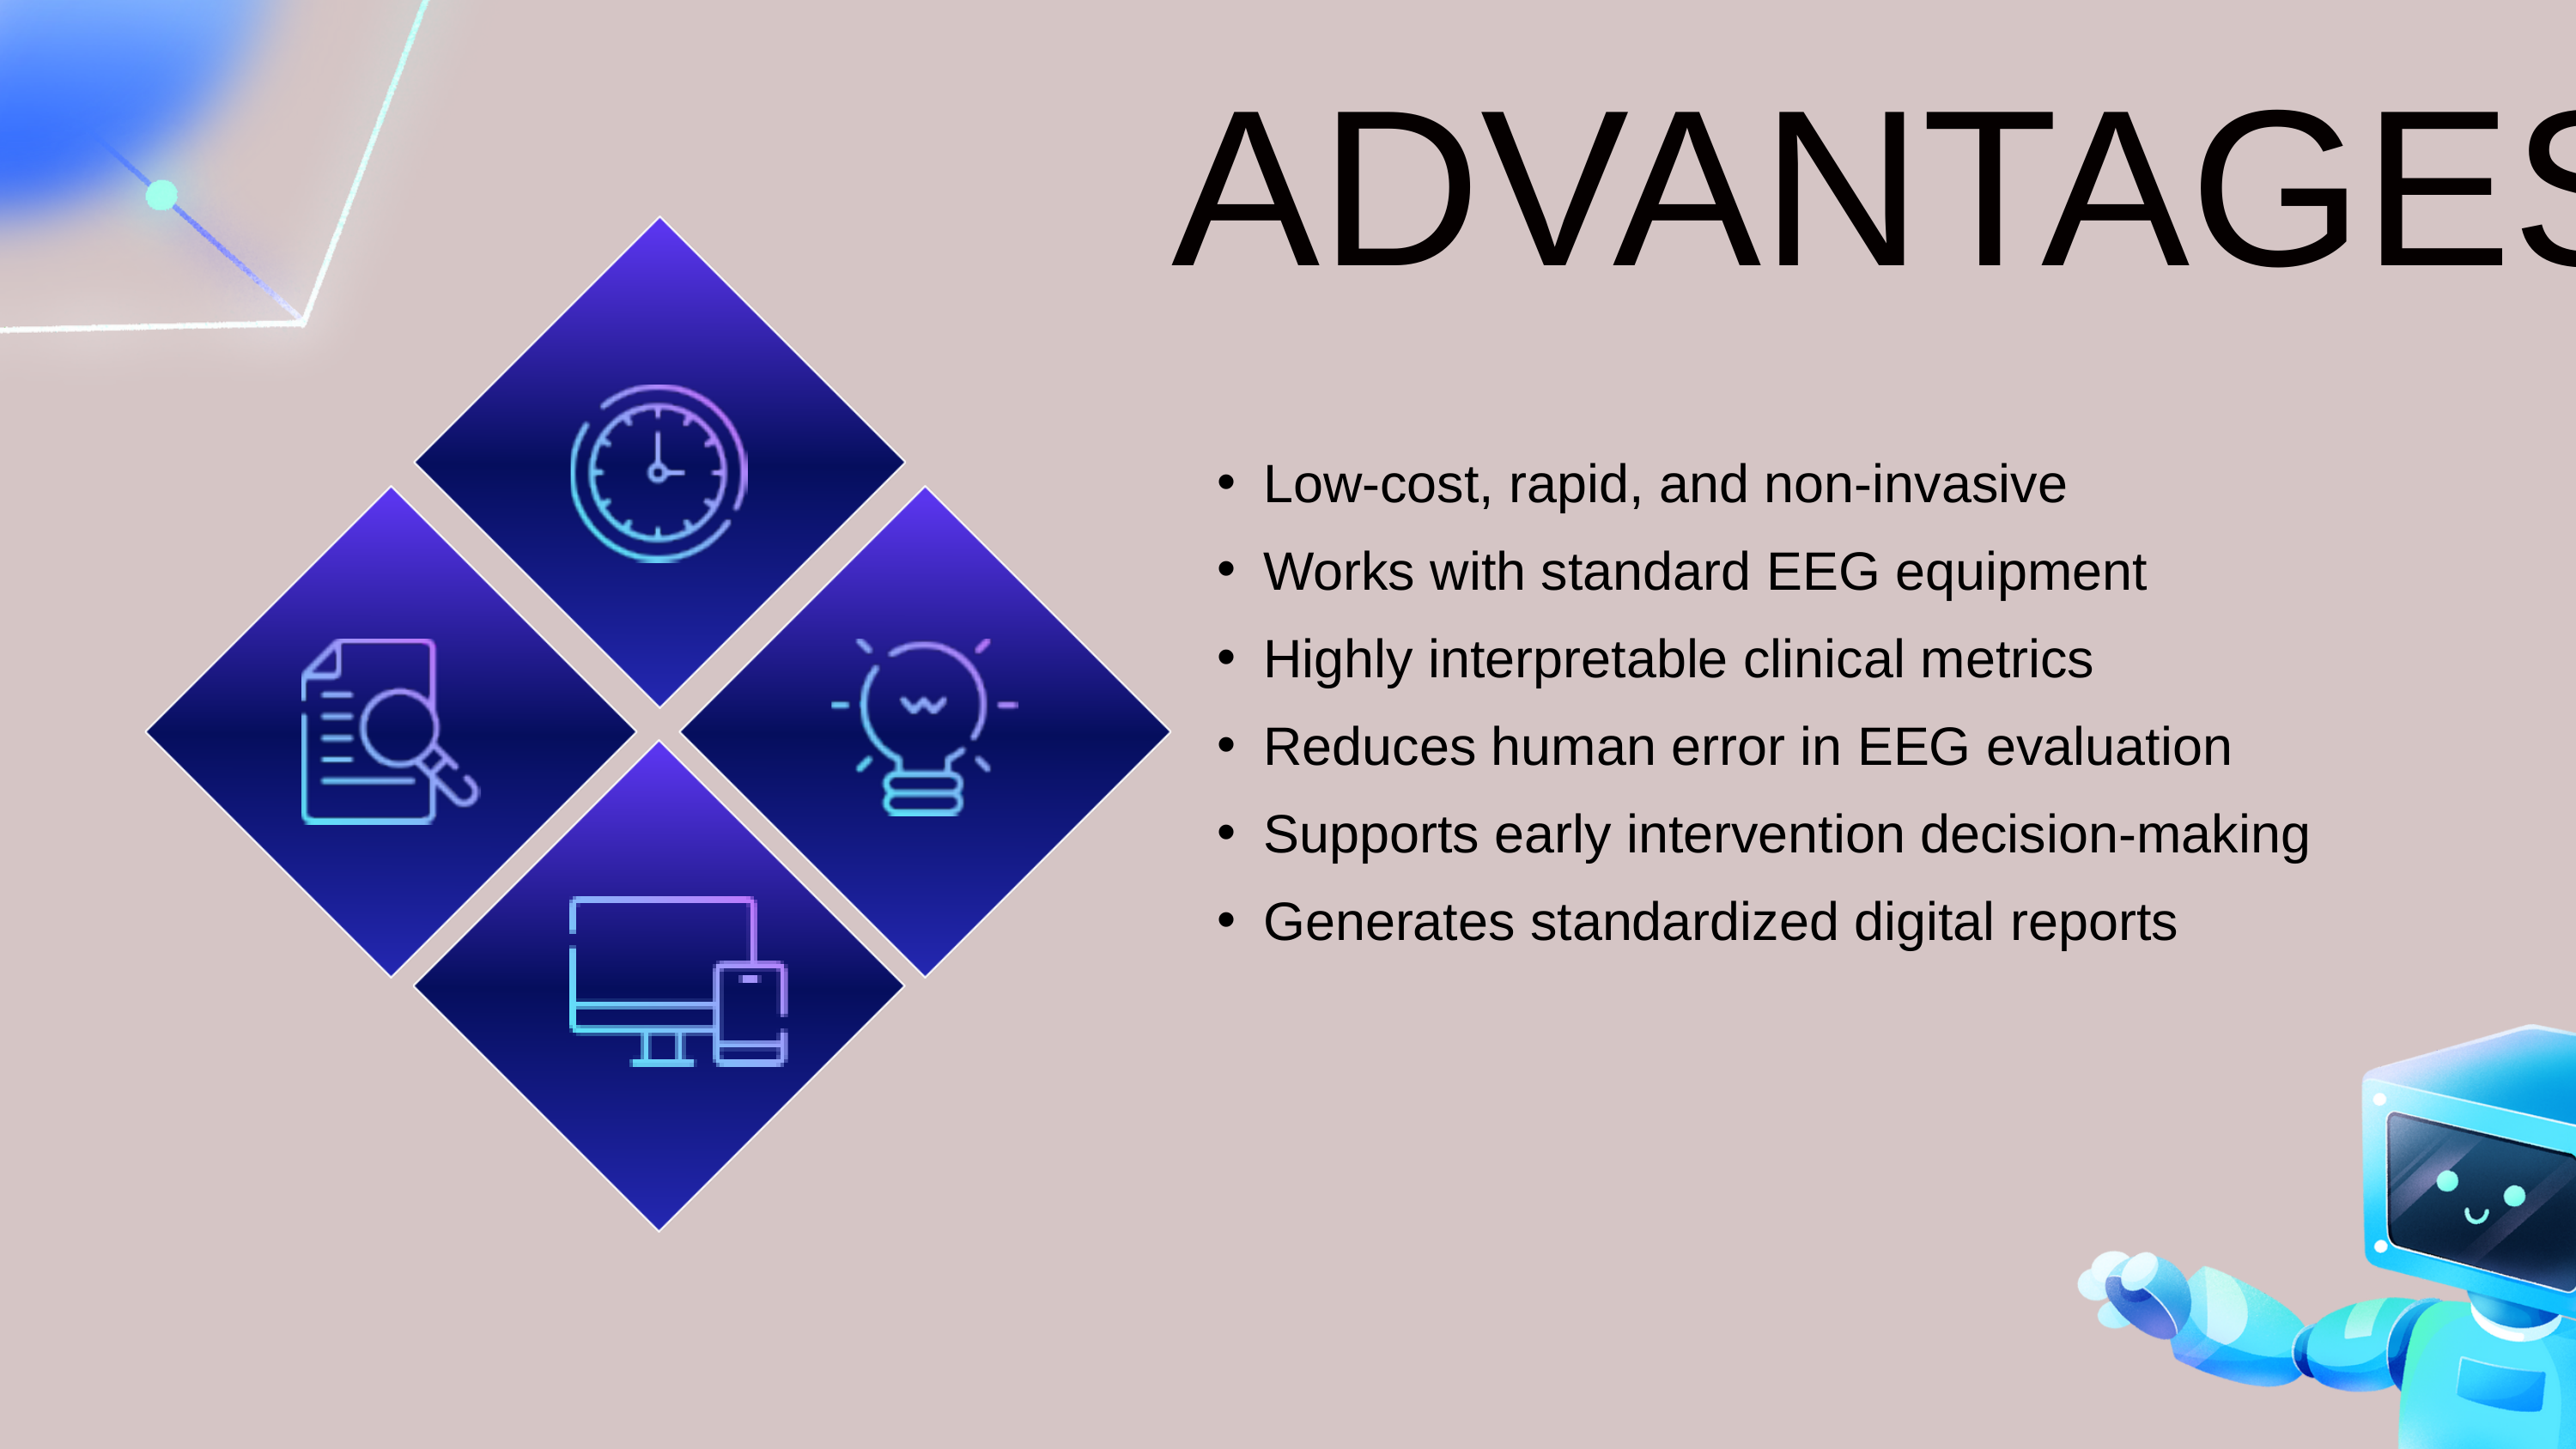

ADVANTAGES

Low-cost, rapid, and non-invasive
Works with standard EEG equipment
Highly interpretable clinical metrics
Reduces human error in EEG evaluation
Supports early intervention decision-making
Generates standardized digital reports